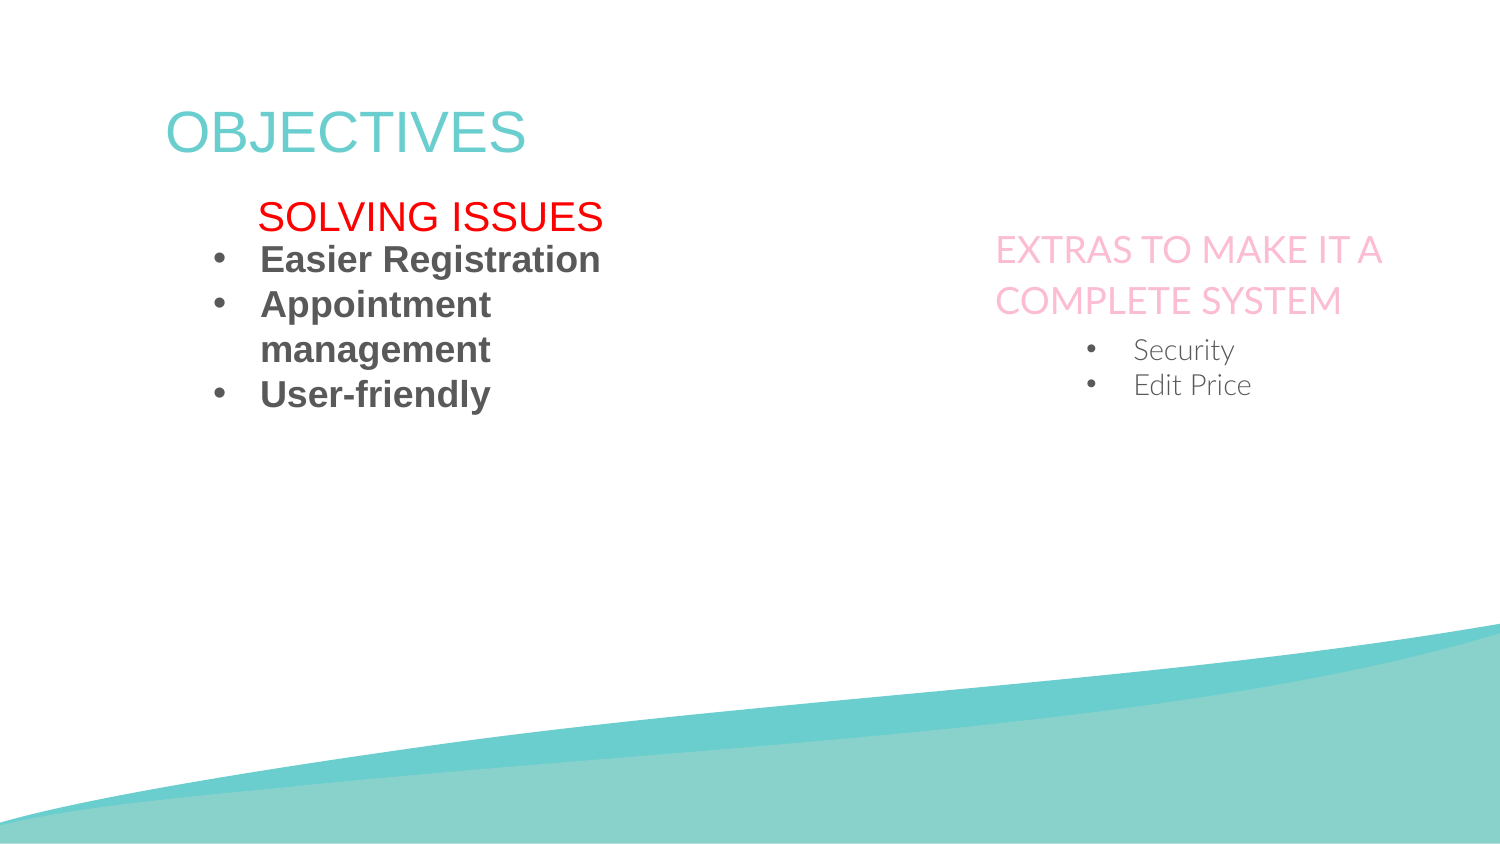

# OBJECTIVES
SOLVING ISSUES
EXTRAS TO MAKE IT A COMPLETE SYSTEM
Easier Registration
Appointment management
User-friendly
Security
Edit Price